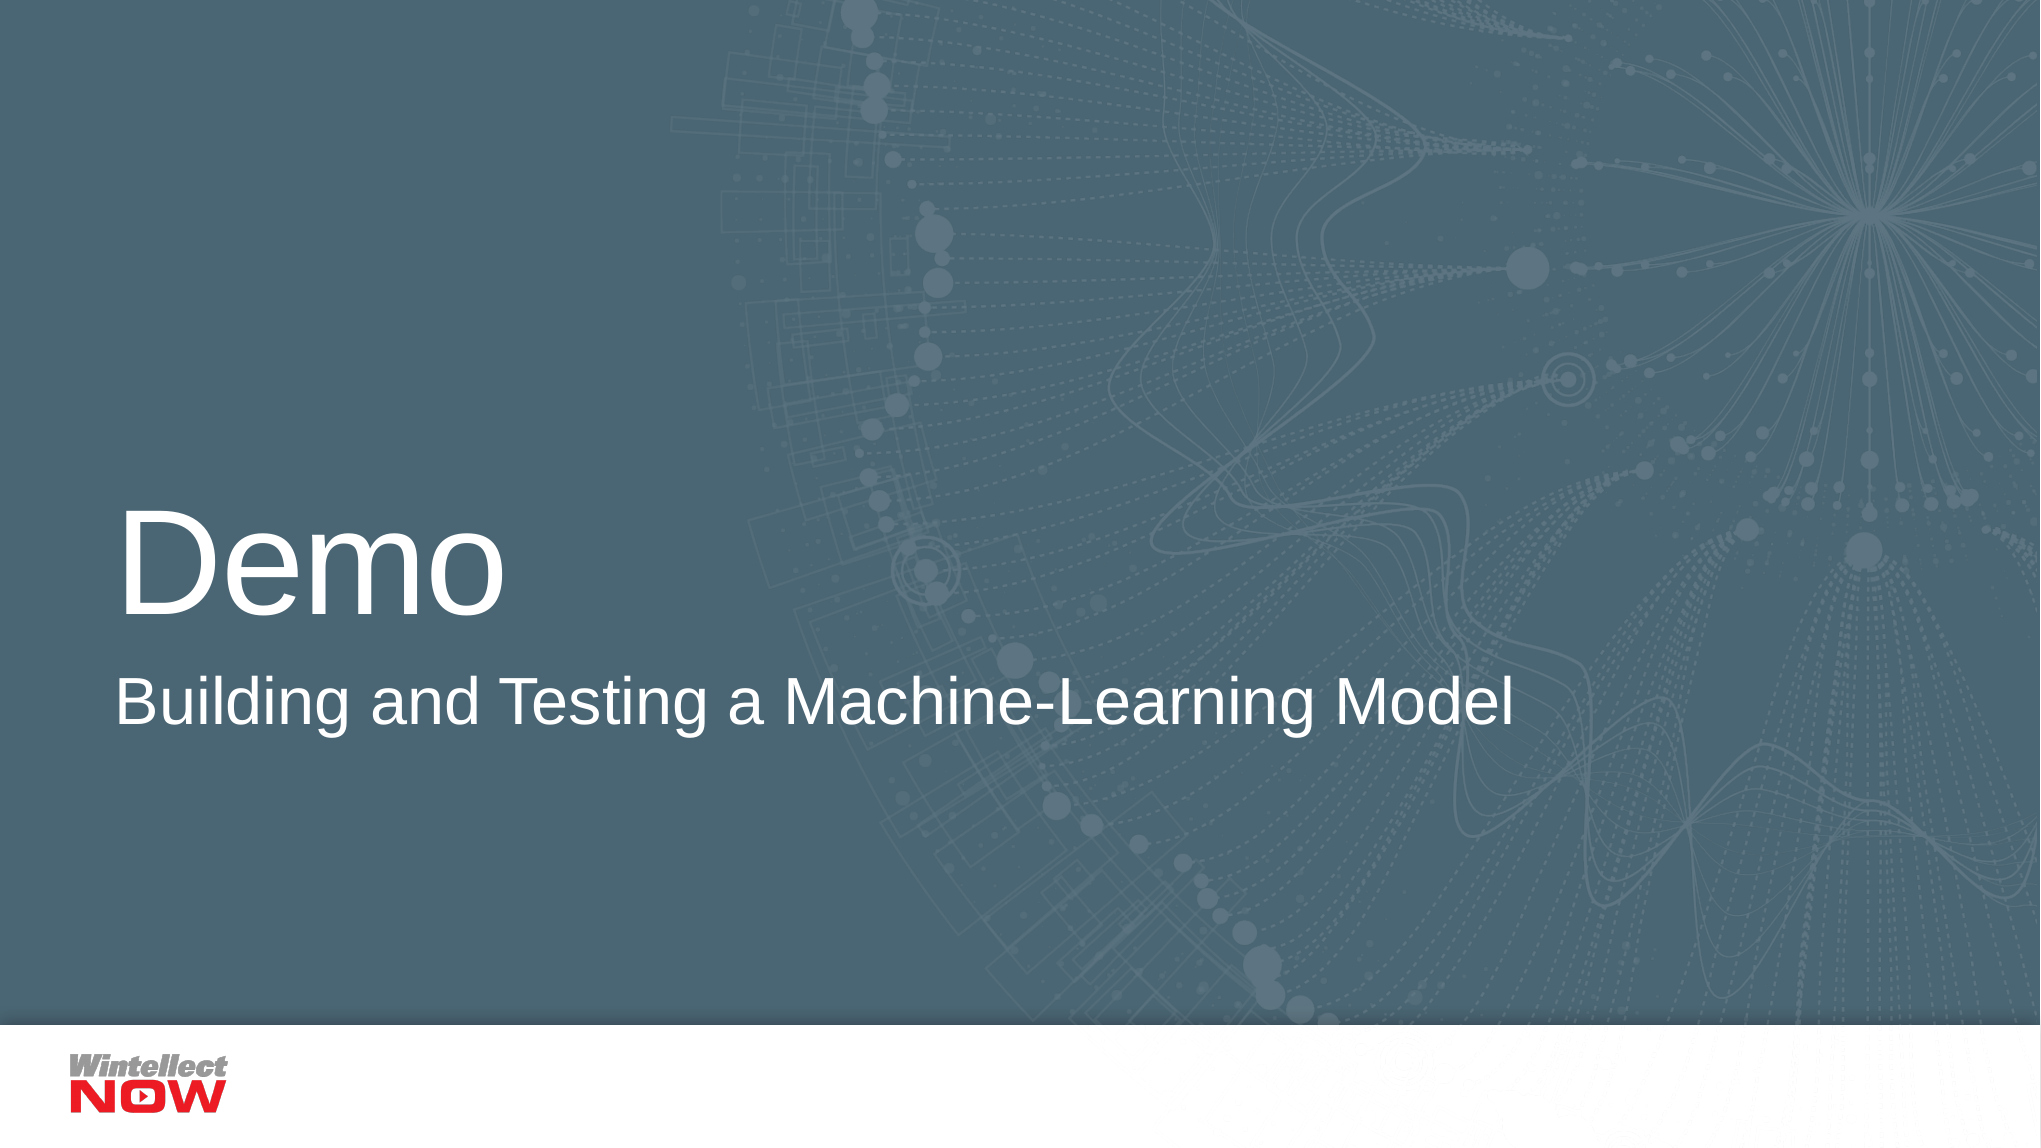

# Demo
Building and Testing a Machine-Learning Model